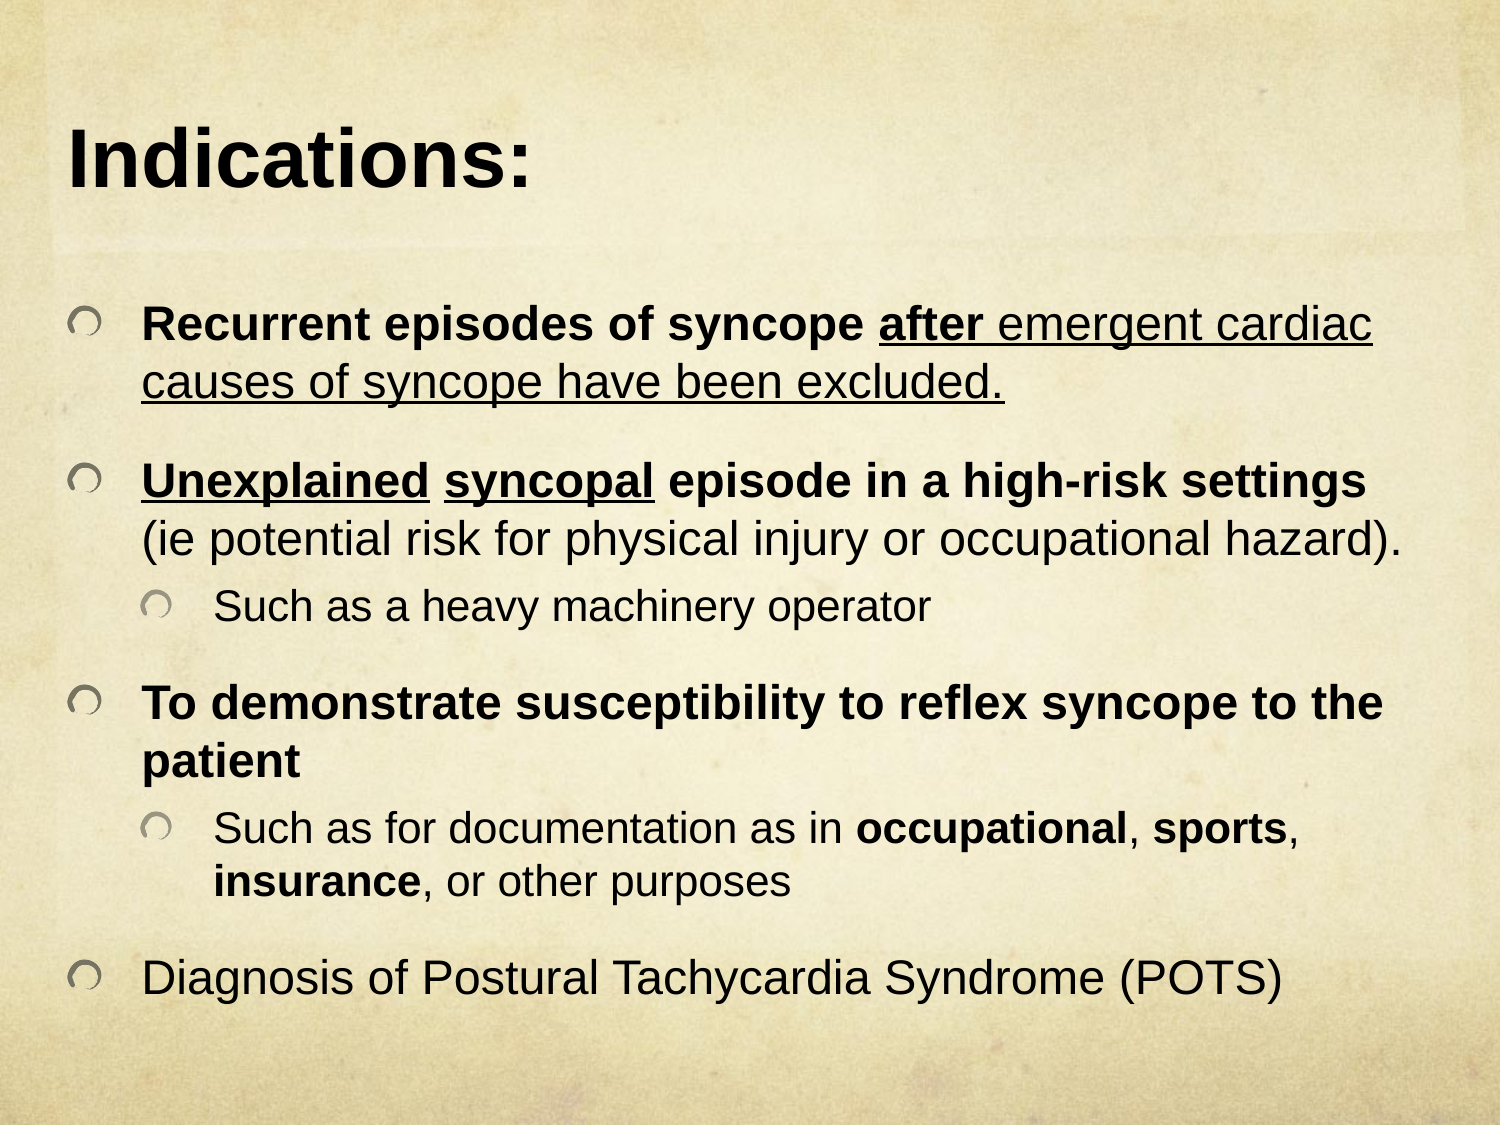

# Indications:
Recurrent episodes of syncope after emergent cardiac causes of syncope have been excluded.
Unexplained syncopal episode in a high-risk settings (ie potential risk for physical injury or occupational hazard).
Such as a heavy machinery operator
To demonstrate susceptibility to reflex syncope to the patient
Such as for documentation as in occupational, sports, insurance, or other purposes
Diagnosis of Postural Tachycardia Syndrome (POTS)